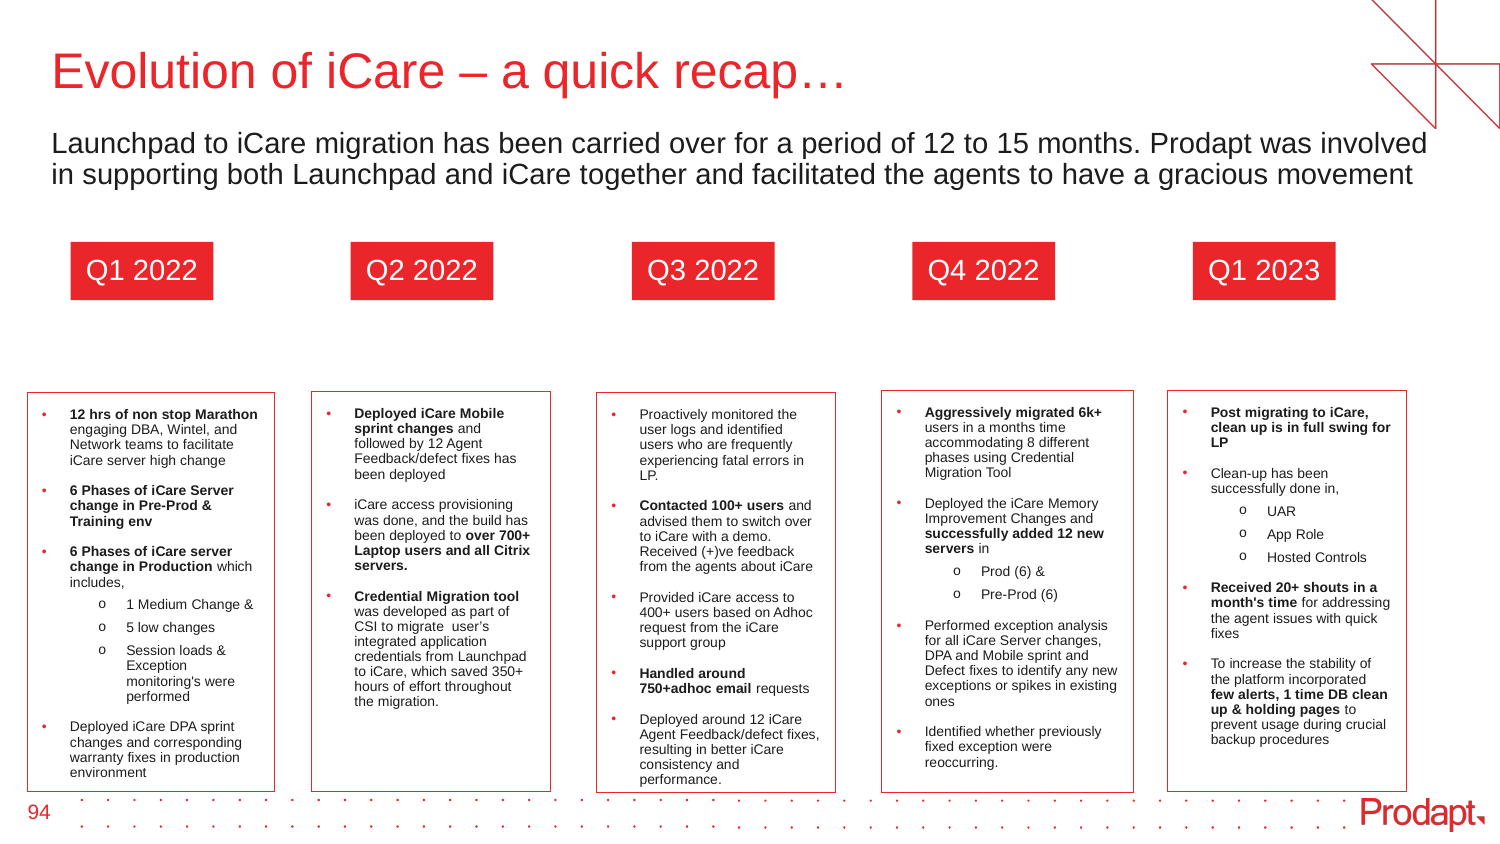

# Evolution of iCare – a quick recap…
Launchpad to iCare migration has been carried over for a period of 12 to 15 months. Prodapt was involved in supporting both Launchpad and iCare together and facilitated the agents to have a gracious movement
Q1 2022
Q2 2022
Q3 2022
Q4 2022
Q1 2023

Aggressively migrated 6k+ users in a months time accommodating 8 different phases using Credential Migration Tool
Deployed the iCare Memory Improvement Changes and successfully added 12 new servers in
Prod (6) &
Pre-Prod (6)
Performed exception analysis for all iCare Server changes, DPA and Mobile sprint and Defect fixes to identify any new exceptions or spikes in existing ones
Identified whether previously fixed exception were reoccurring.

Post migrating to iCare, clean up is in full swing for LP
Clean-up has been successfully done in,
UAR
App Role
Hosted Controls
Received 20+ shouts in a month's time for addressing the agent issues with quick fixes
To increase the stability of the platform incorporated few alerts, 1 time DB clean up & holding pages to prevent usage during crucial backup procedures
Deployed iCare Mobile sprint changes and followed by 12 Agent Feedback/defect fixes has been deployed
iCare access provisioning was done, and the build has been deployed to over 700+ Laptop users and all Citrix servers.
Credential Migration tool was developed as part of CSI to migrate  user’s integrated application credentials from Launchpad to iCare, which saved 350+ hours of effort throughout the migration.

12 hrs of non stop Marathon engaging DBA, Wintel, and Network teams to facilitate iCare server high change
6 Phases of iCare Server change in Pre-Prod & Training env
6 Phases of iCare server change in Production which includes,
1 Medium Change &
5 low changes
Session loads & Exception monitoring's were performed
Deployed iCare DPA sprint changes and corresponding warranty fixes in production environment

Proactively monitored the user logs and identified users who are frequently experiencing fatal errors in LP.
Contacted 100+ users and advised them to switch over to iCare with a demo. Received (+)ve feedback from the agents about iCare
Provided iCare access to 400+ users based on Adhoc request from the iCare support group
Handled around 750+adhoc email requests
Deployed around 12 iCare Agent Feedback/defect fixes, resulting in better iCare consistency and performance.